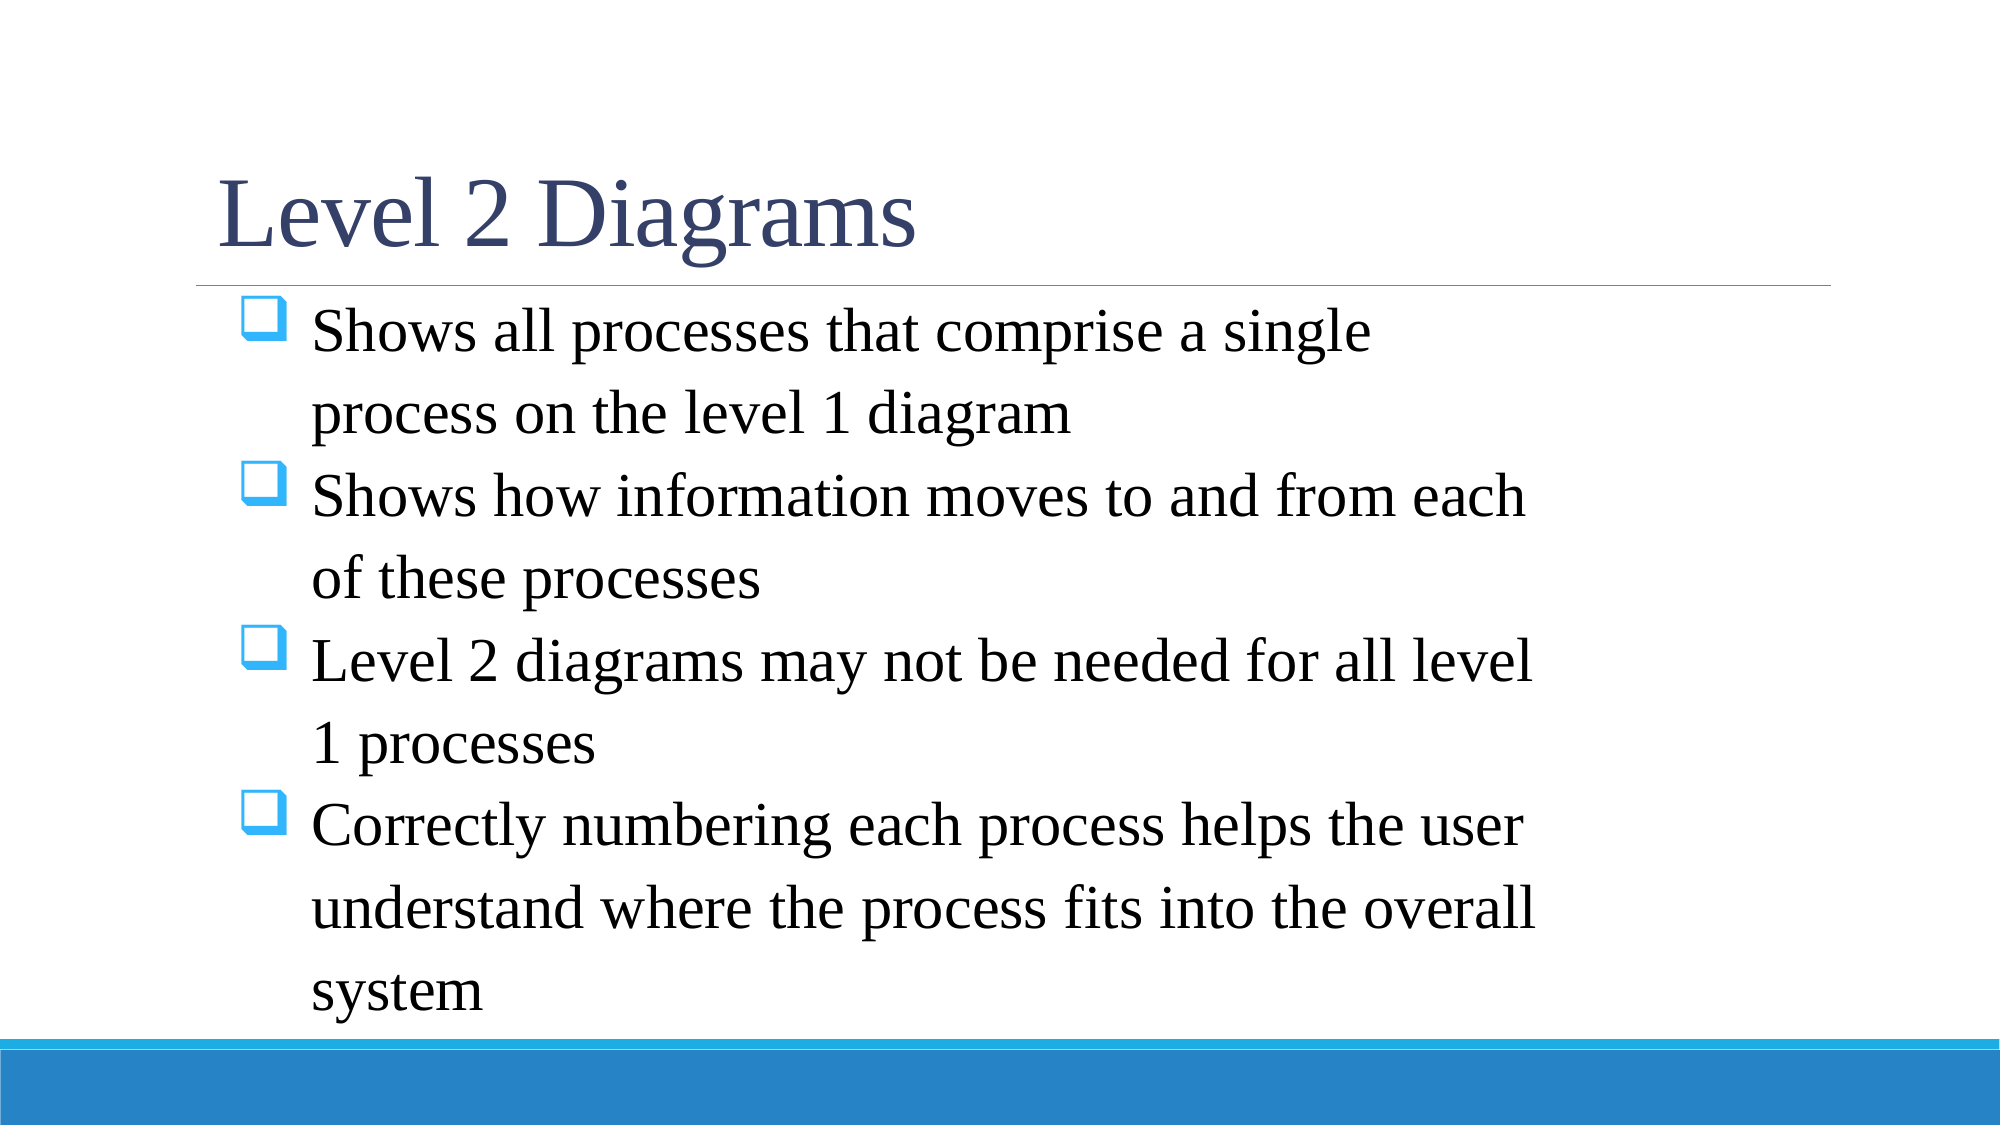

# Level 2 Diagrams
Shows all processes that comprise a single process on the level 1 diagram
Shows how information moves to and from each of these processes
Level 2 diagrams may not be needed for all level 1 processes
Correctly numbering each process helps the user understand where the process fits into the overall system